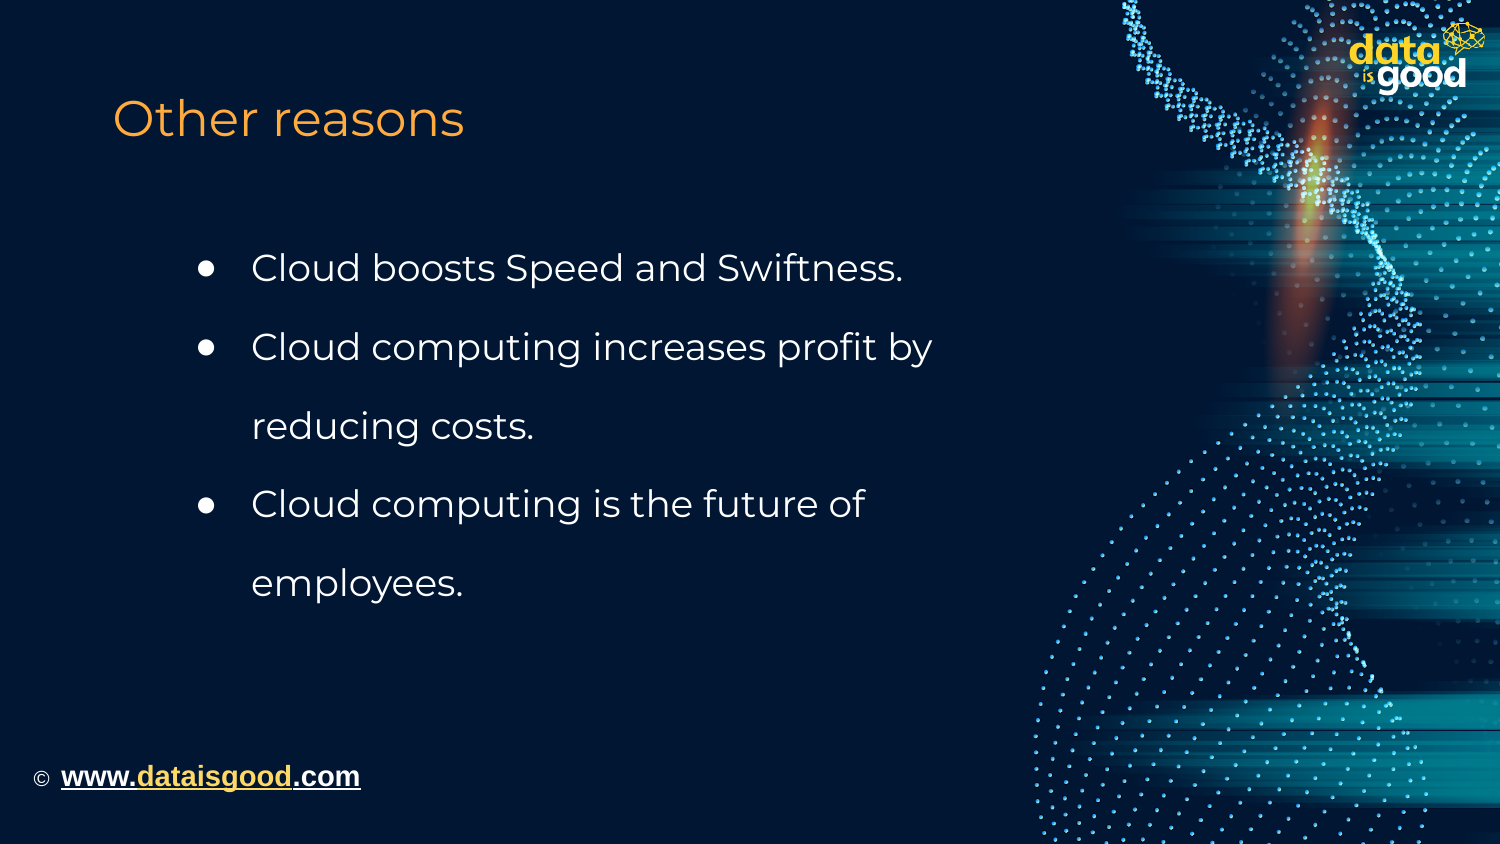

# Other reasons
Cloud boosts Speed and Swiftness.
Cloud computing increases profit by reducing costs.
Cloud computing is the future of employees.